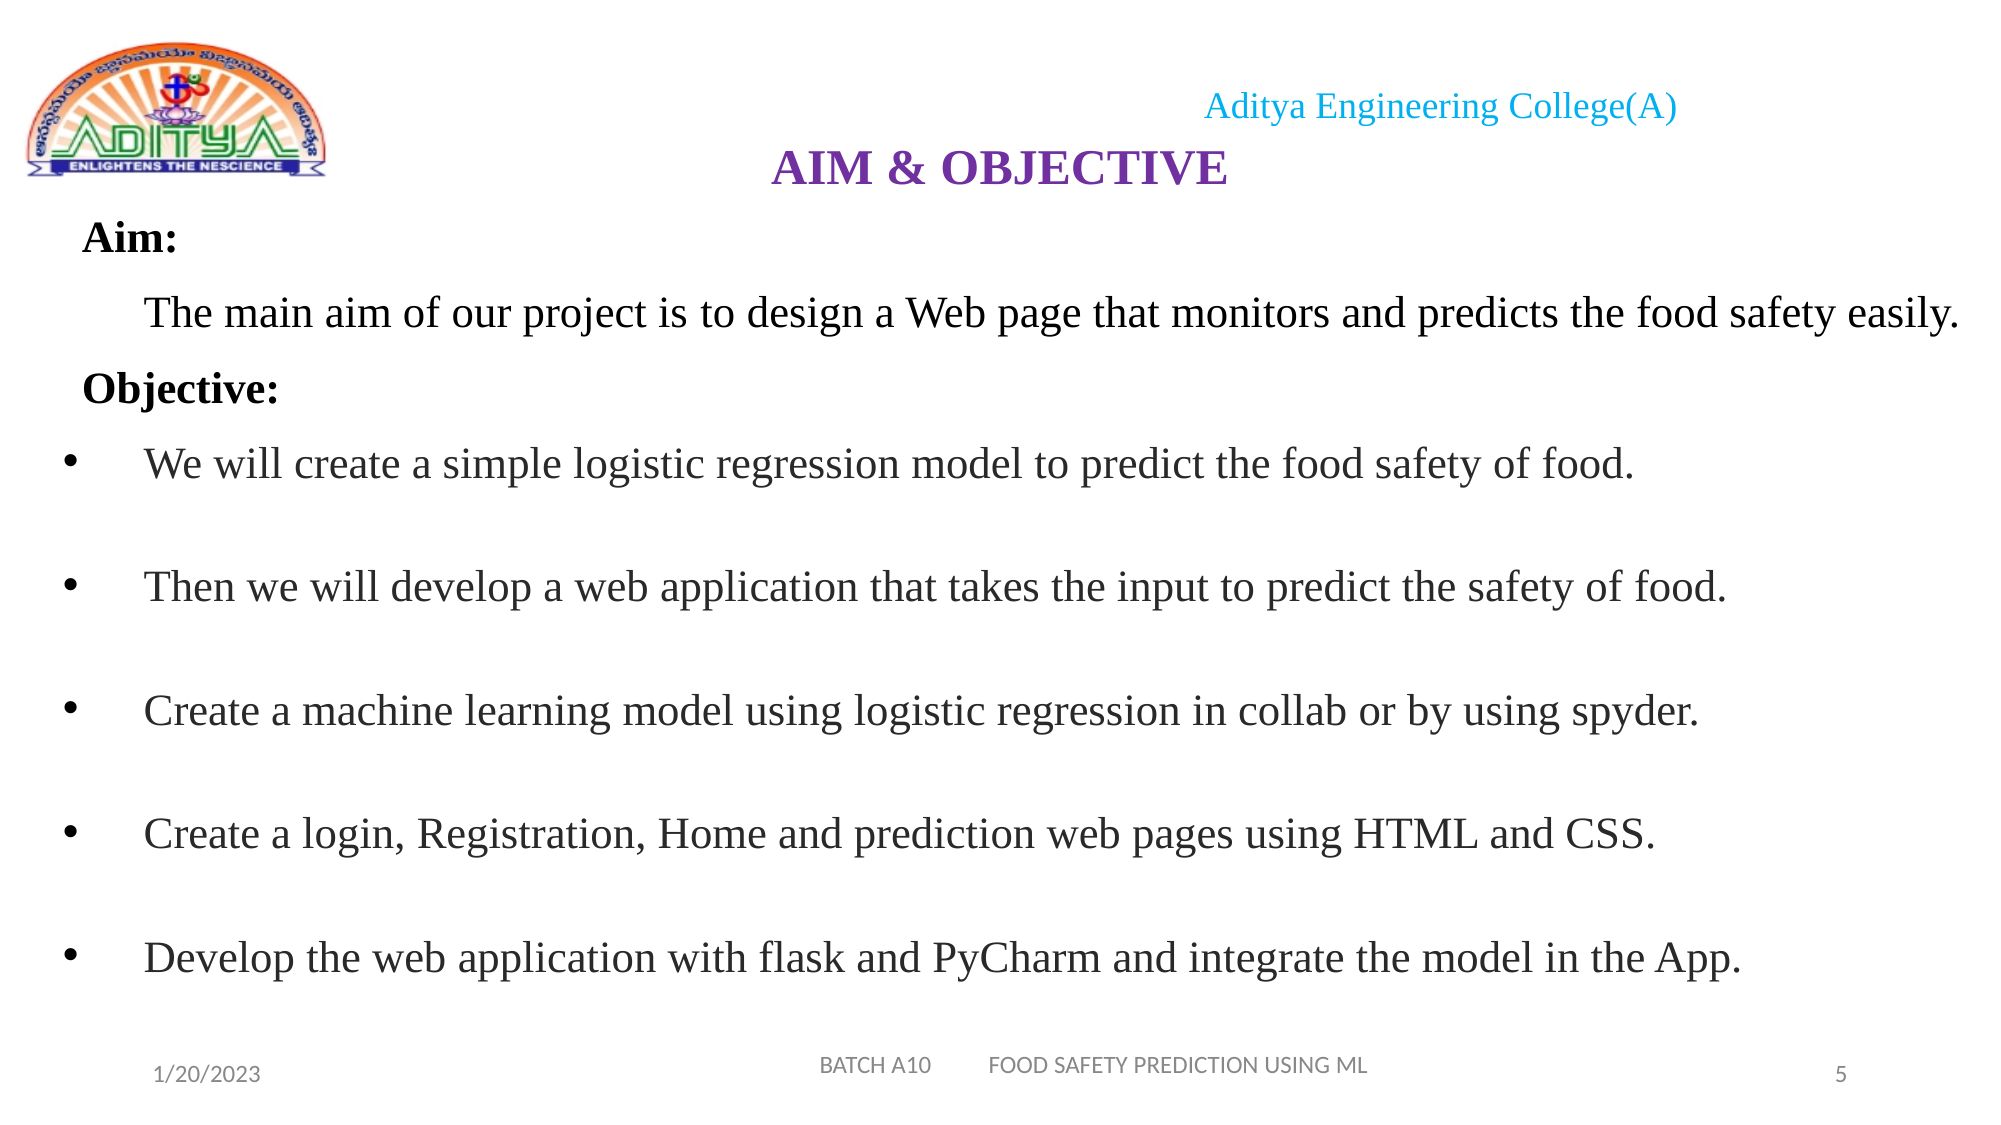

# AIM & OBJECTIVE
Aim:
  		The main aim of our project is to design a Web page that monitors and predicts the food safety easily.
Objective:
We will create a simple logistic regression model to predict the food safety of food.
Then we will develop a web application that takes the input to predict the safety of food.
Create a machine learning model using logistic regression in collab or by using spyder.
Create a login, Registration, Home and prediction web pages using HTML and CSS.
Develop the web application with flask and PyCharm and integrate the model in the App.

BATCH A10          FOOD SAFETY PREDICTION USING ML
1/20/2023
5